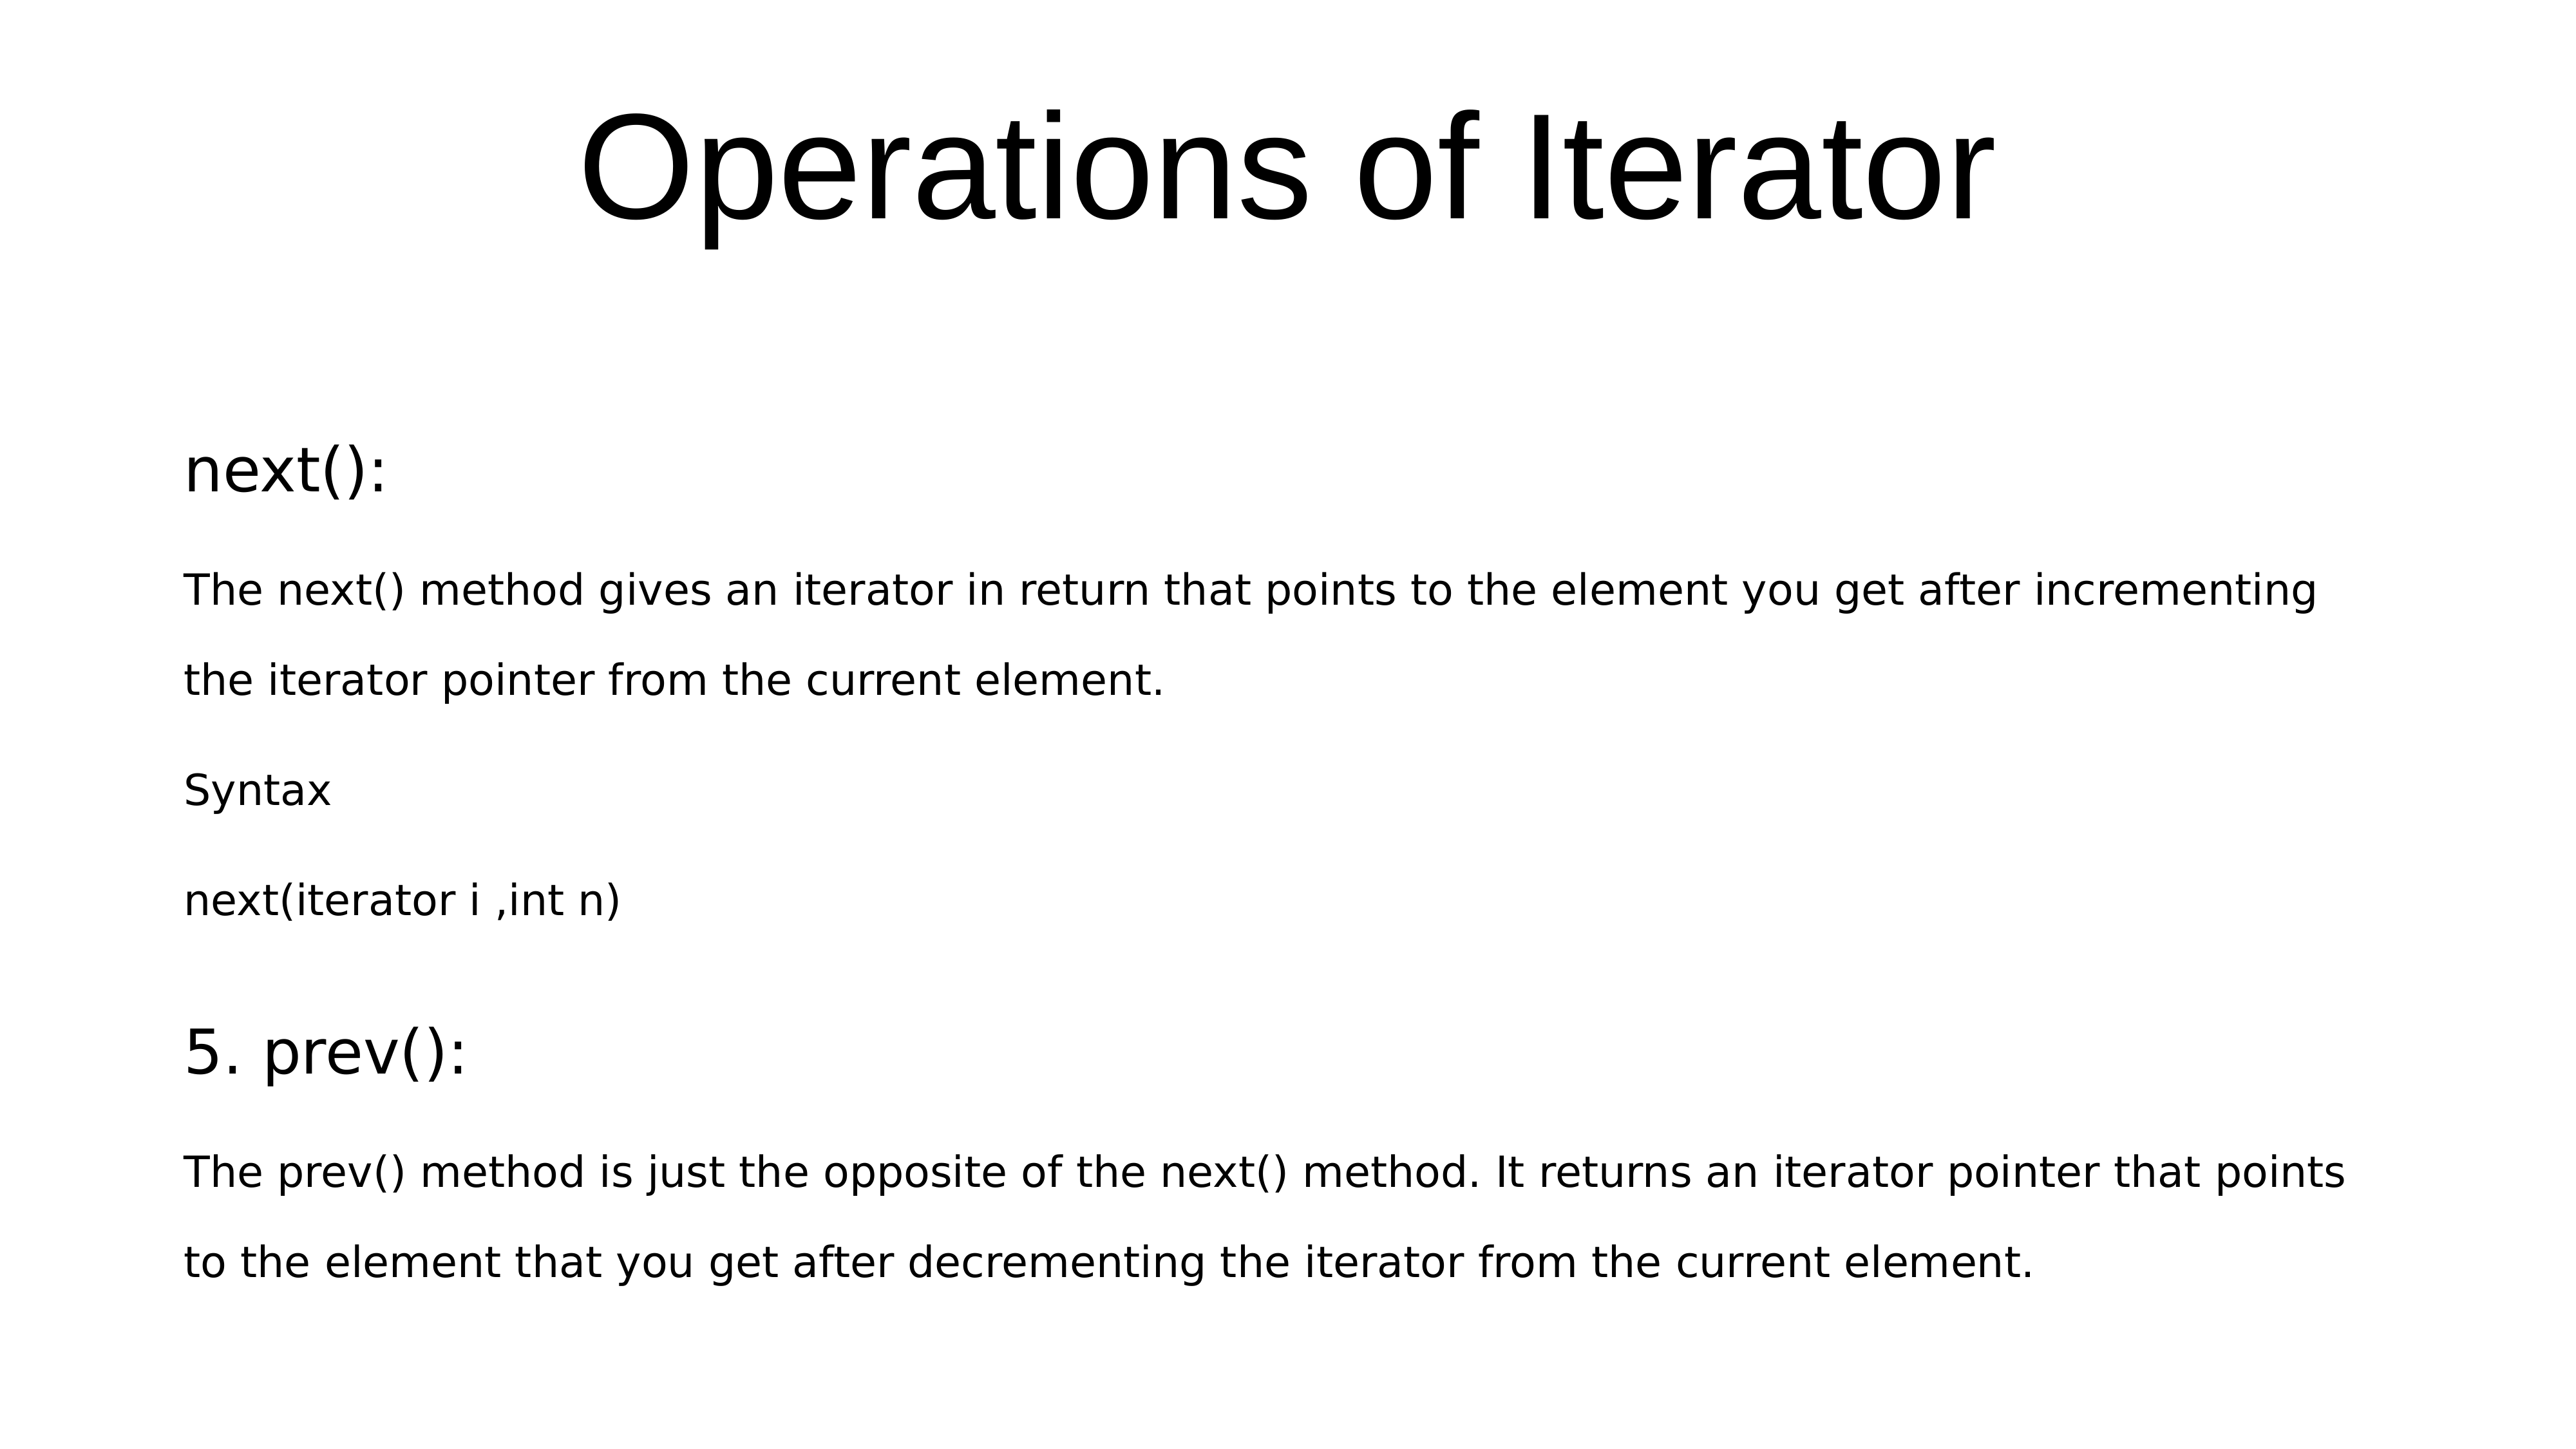

# Operations of Iterator
next():
The next() method gives an iterator in return that points to the element you get after incrementing the iterator pointer from the current element.
Syntax
next(iterator i ,int n)
5. prev():
The prev() method is just the opposite of the next() method. It returns an iterator pointer that points to the element that you get after decrementing the iterator from the current element.